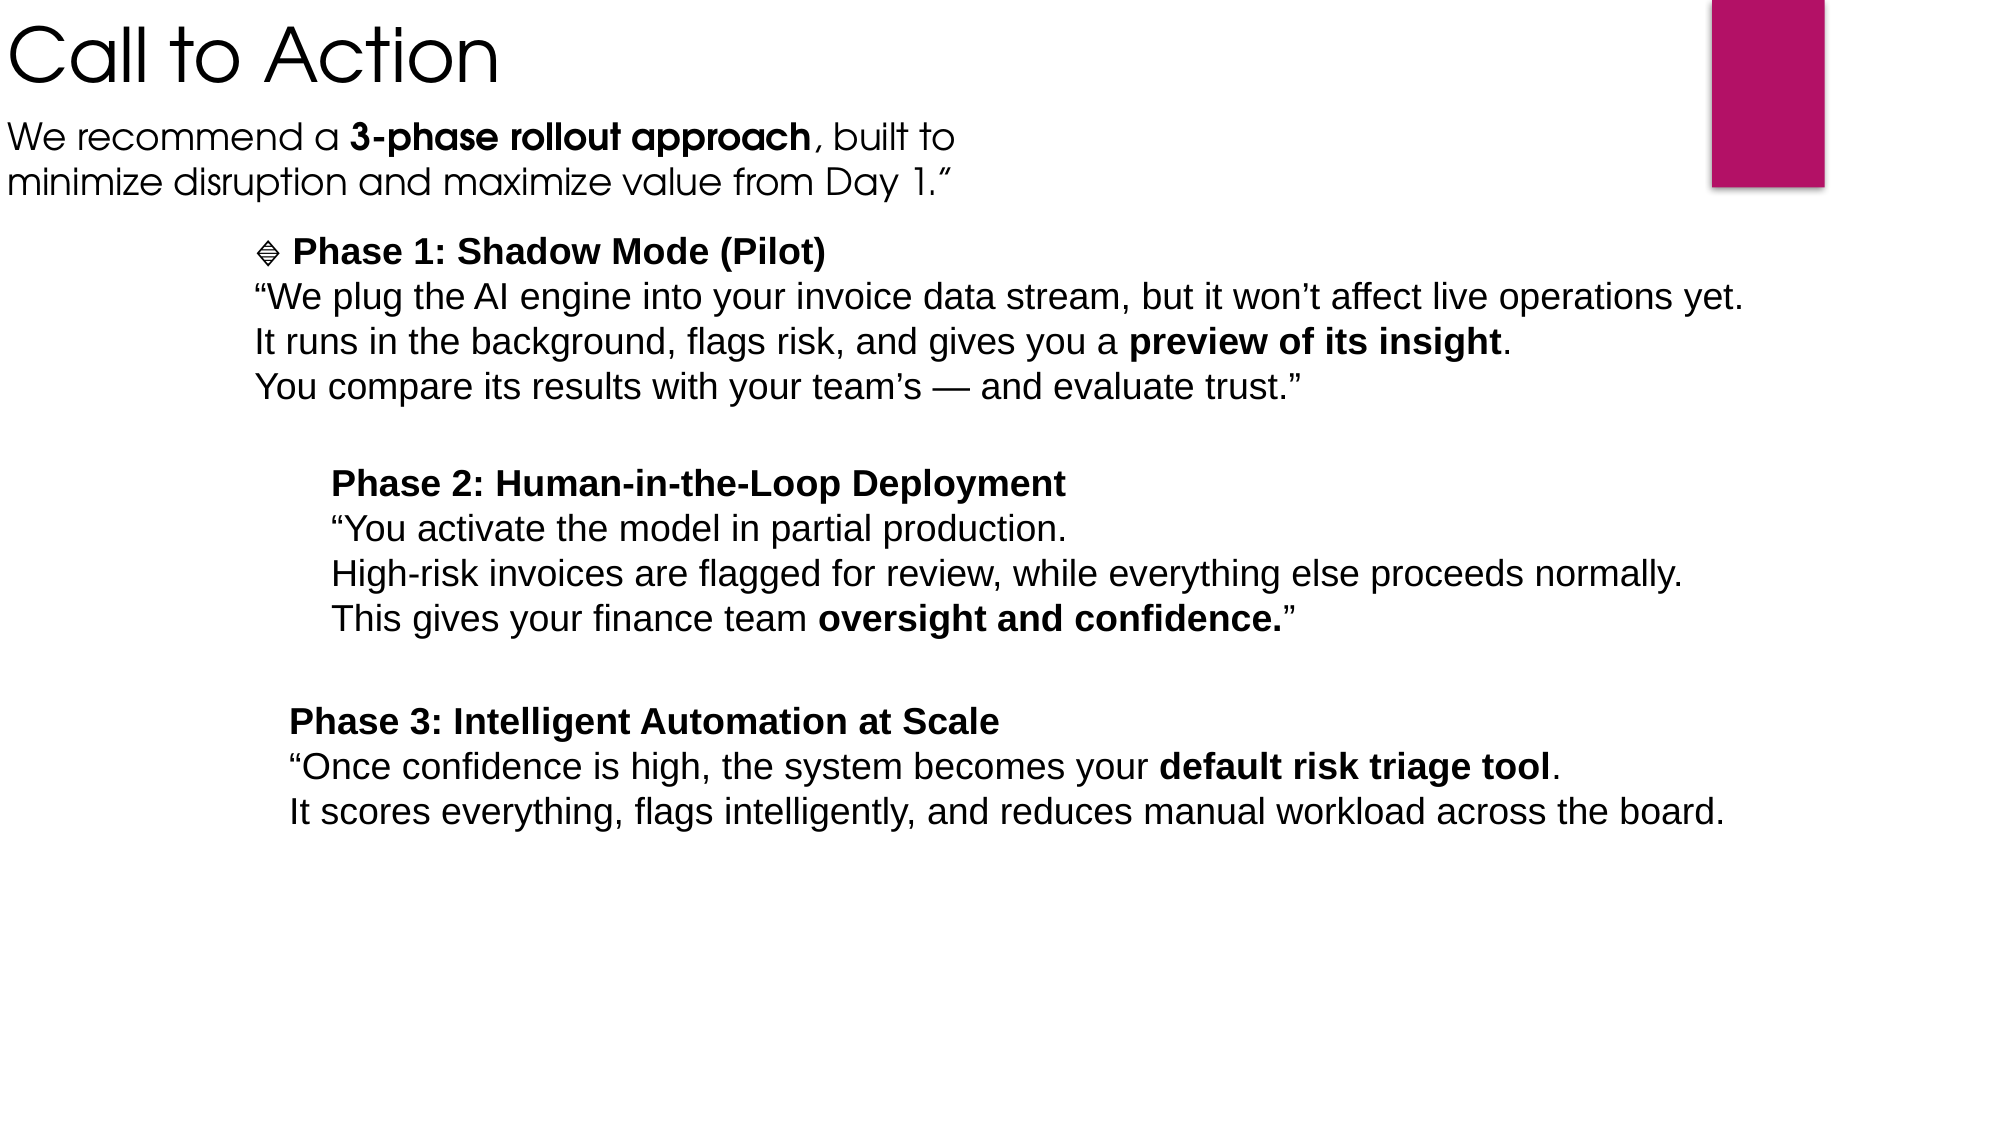

Call to Action
We recommend a 3-phase rollout approach, built to minimize disruption and maximize value from Day 1.”
🔹 Phase 1: Shadow Mode (Pilot)
“We plug the AI engine into your invoice data stream, but it won’t affect live operations yet.
It runs in the background, flags risk, and gives you a preview of its insight.
You compare its results with your team’s — and evaluate trust.”
Phase 2: Human-in-the-Loop Deployment
“You activate the model in partial production.
High-risk invoices are flagged for review, while everything else proceeds normally.
This gives your finance team oversight and confidence.”
Phase 3: Intelligent Automation at Scale
“Once confidence is high, the system becomes your default risk triage tool.
It scores everything, flags intelligently, and reduces manual workload across the board.